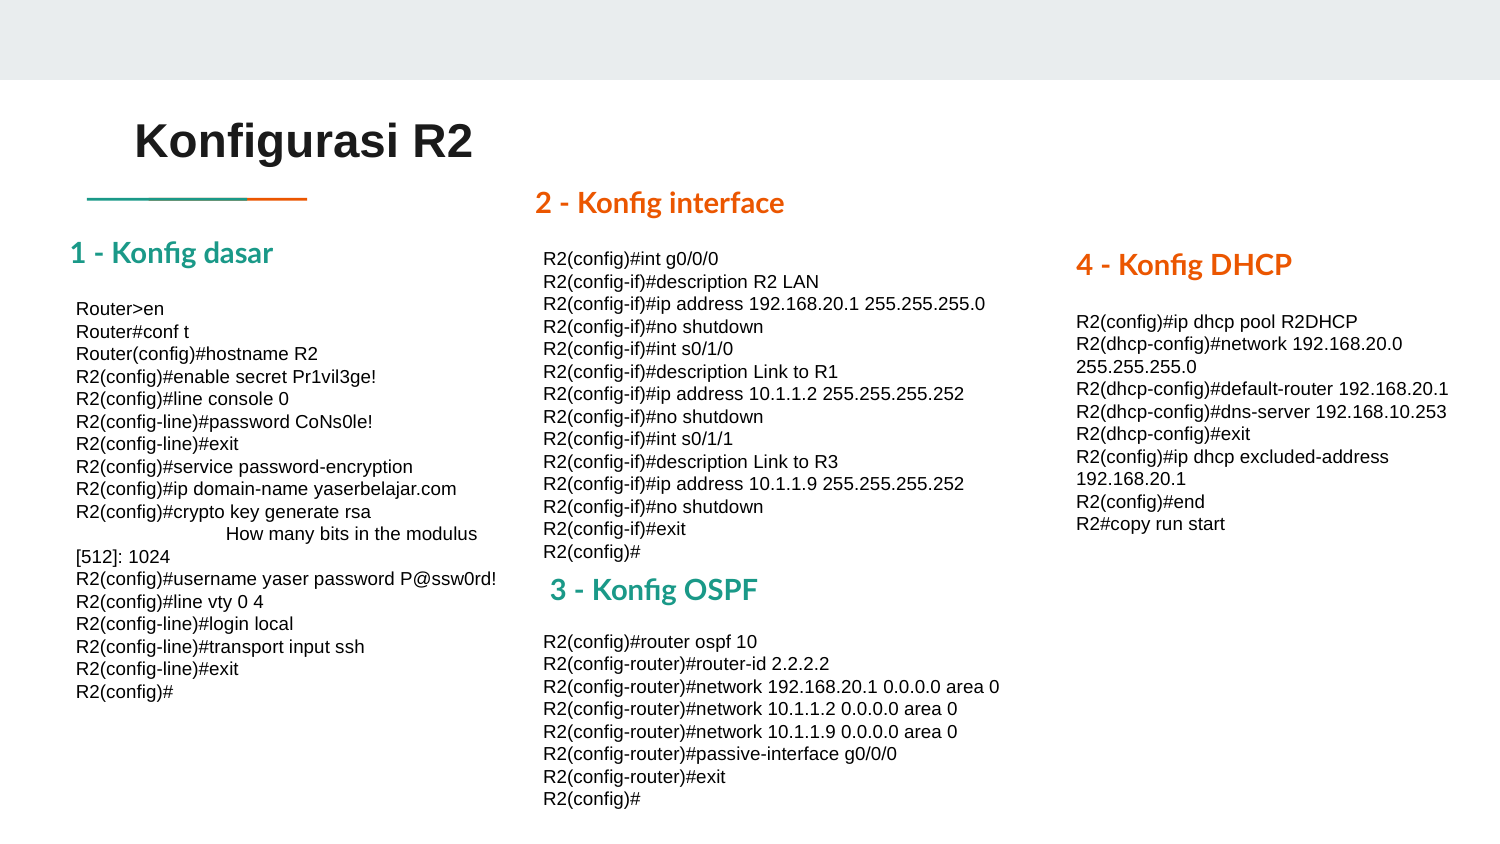

# Konfigurasi R2
2 - Konfig interface
1 - Konfig dasar
R2(config)#int g0/0/0
R2(config-if)#description R2 LAN
R2(config-if)#ip address 192.168.20.1 255.255.255.0
R2(config-if)#no shutdown
R2(config-if)#int s0/1/0
R2(config-if)#description Link to R1
R2(config-if)#ip address 10.1.1.2 255.255.255.252
R2(config-if)#no shutdown
R2(config-if)#int s0/1/1
R2(config-if)#description Link to R3
R2(config-if)#ip address 10.1.1.9 255.255.255.252
R2(config-if)#no shutdown
R2(config-if)#exit
R2(config)#

R2(config)#router ospf 10
R2(config-router)#router-id 2.2.2.2
R2(config-router)#network 192.168.20.1 0.0.0.0 area 0
R2(config-router)#network 10.1.1.2 0.0.0.0 area 0
R2(config-router)#network 10.1.1.9 0.0.0.0 area 0
R2(config-router)#passive-interface g0/0/0
R2(config-router)#exit
R2(config)#

4 - Konfig DHCP
Router>en
Router#conf t
Router(config)#hostname R2
R2(config)#enable secret Pr1vil3ge!
R2(config)#line console 0
R2(config-line)#password CoNs0le!
R2(config-line)#exit
R2(config)#service password-encryption
R2(config)#ip domain-name yaserbelajar.com
R2(config)#crypto key generate rsa
   	How many bits in the modulus [512]: 1024
R2(config)#username yaser password P@ssw0rd!
R2(config)#line vty 0 4
R2(config-line)#login local
R2(config-line)#transport input ssh
R2(config-line)#exit
R2(config)#

R2(config)#ip dhcp pool R2DHCP
R2(dhcp-config)#network 192.168.20.0 255.255.255.0
R2(dhcp-config)#default-router 192.168.20.1
R2(dhcp-config)#dns-server 192.168.10.253
R2(dhcp-config)#exit
R2(config)#ip dhcp excluded-address 192.168.20.1
R2(config)#end
R2#copy run start

3 - Konfig OSPF